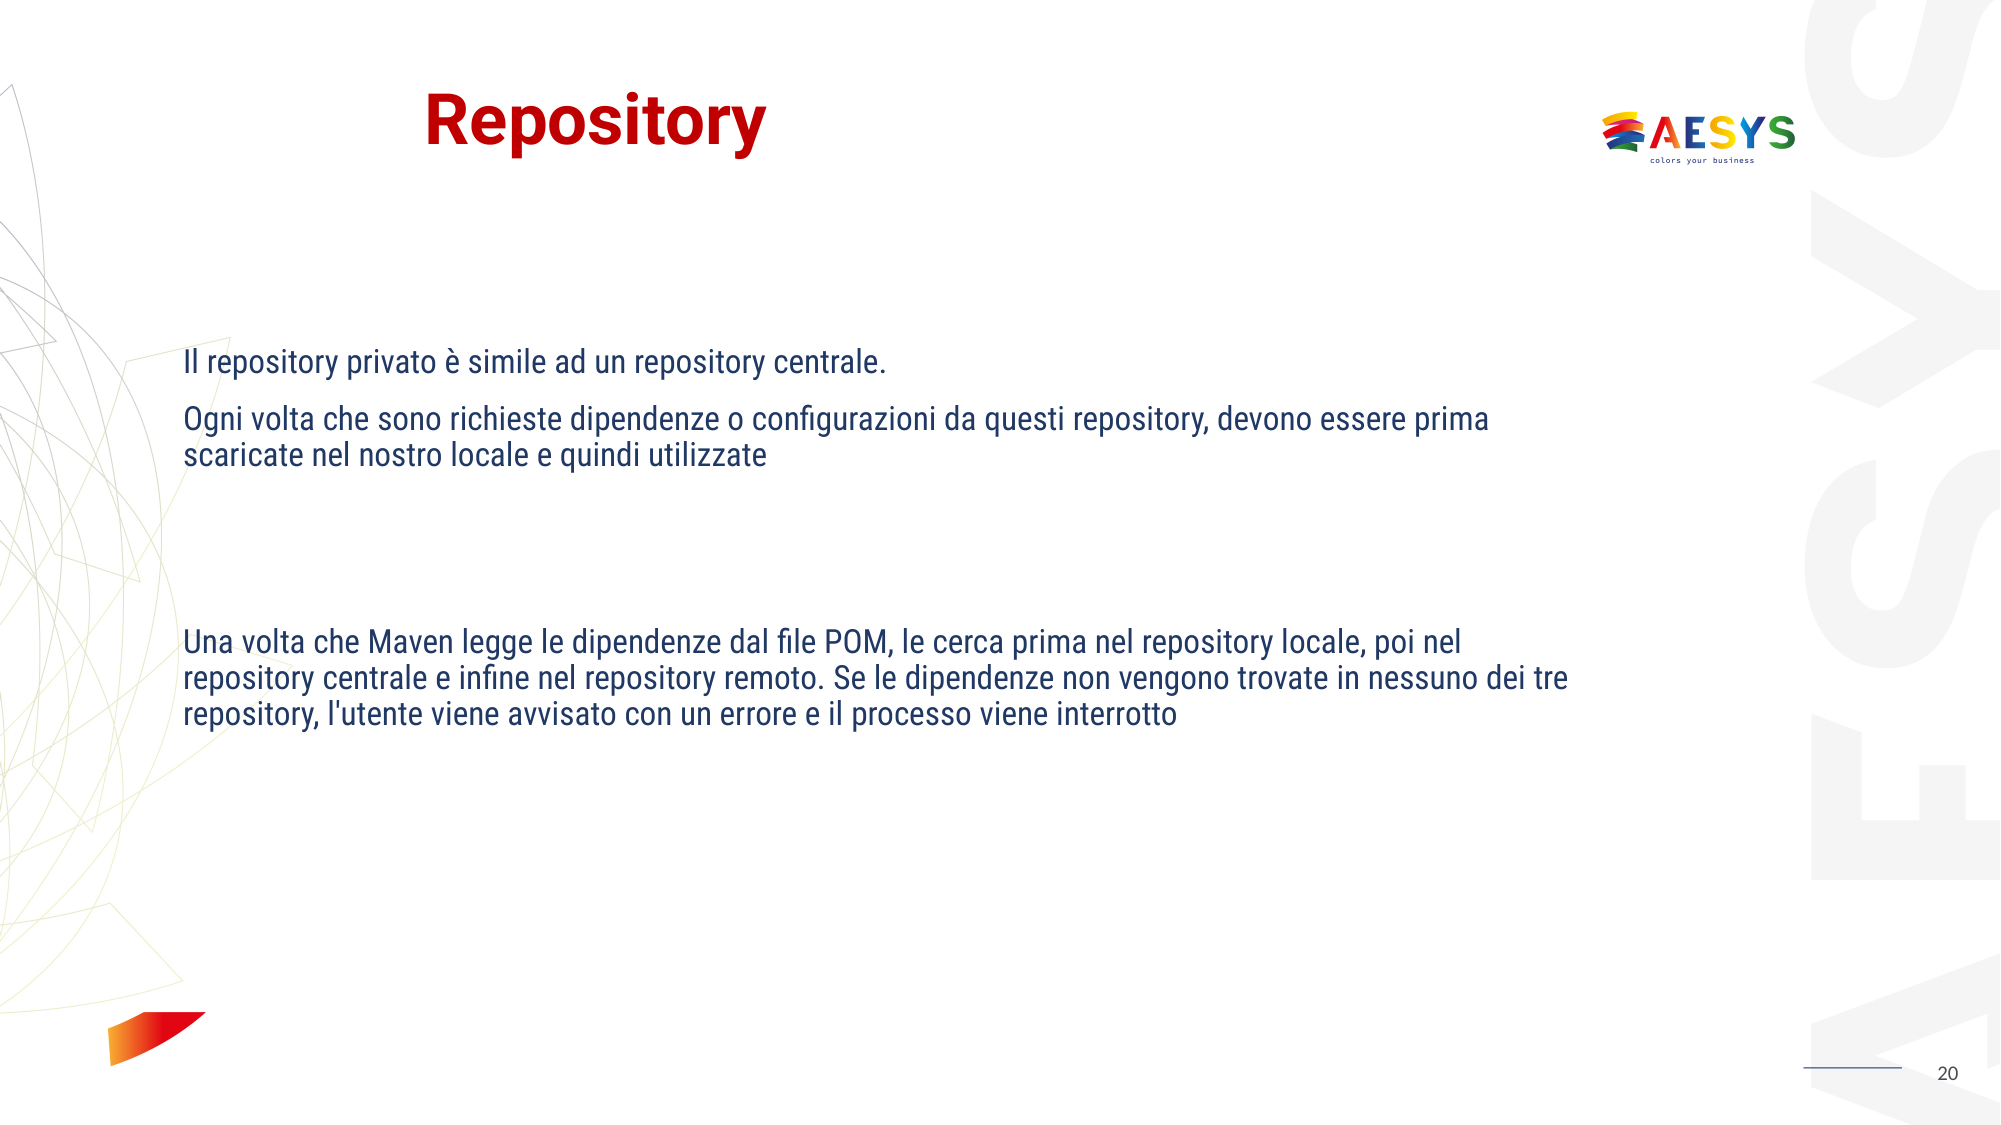

# Repository
Il repository privato è simile ad un repository centrale.
Ogni volta che sono richieste dipendenze o configurazioni da questi repository, devono essere prima scaricate nel nostro locale e quindi utilizzate
Una volta che Maven legge le dipendenze dal file POM, le cerca prima nel repository locale, poi nel repository centrale e infine nel repository remoto. Se le dipendenze non vengono trovate in nessuno dei tre repository, l'utente viene avvisato con un errore e il processo viene interrotto
20